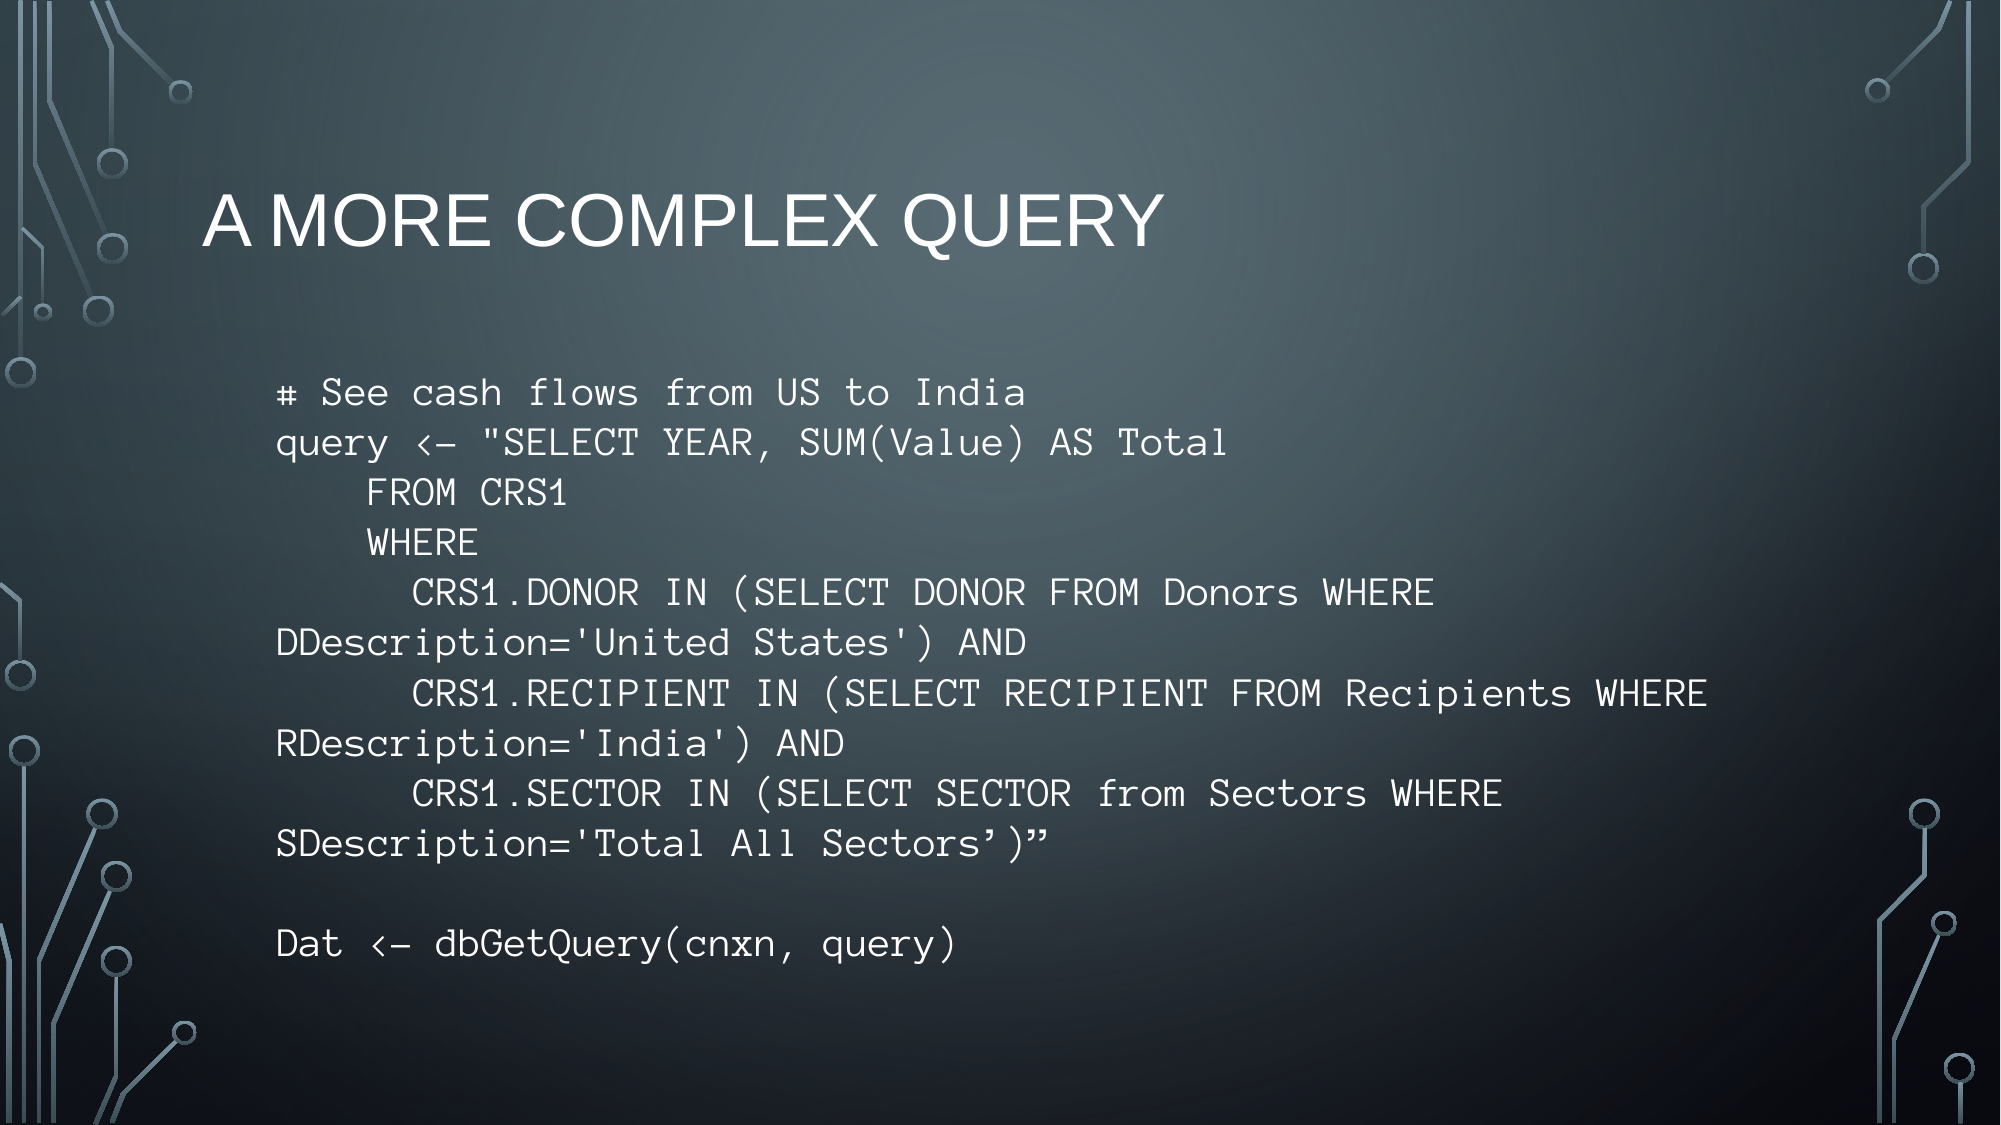

# A more complex query
# See cash flows from US to India
query <- "SELECT YEAR, SUM(Value) AS Total
    FROM CRS1
    WHERE
      CRS1.DONOR IN (SELECT DONOR FROM Donors WHERE DDescription='United States') AND
      CRS1.RECIPIENT IN (SELECT RECIPIENT FROM Recipients WHERE RDescription='India') AND
      CRS1.SECTOR IN (SELECT SECTOR from Sectors WHERE SDescription='Total All Sectors’)”

Dat <- dbGetQuery(cnxn, query)